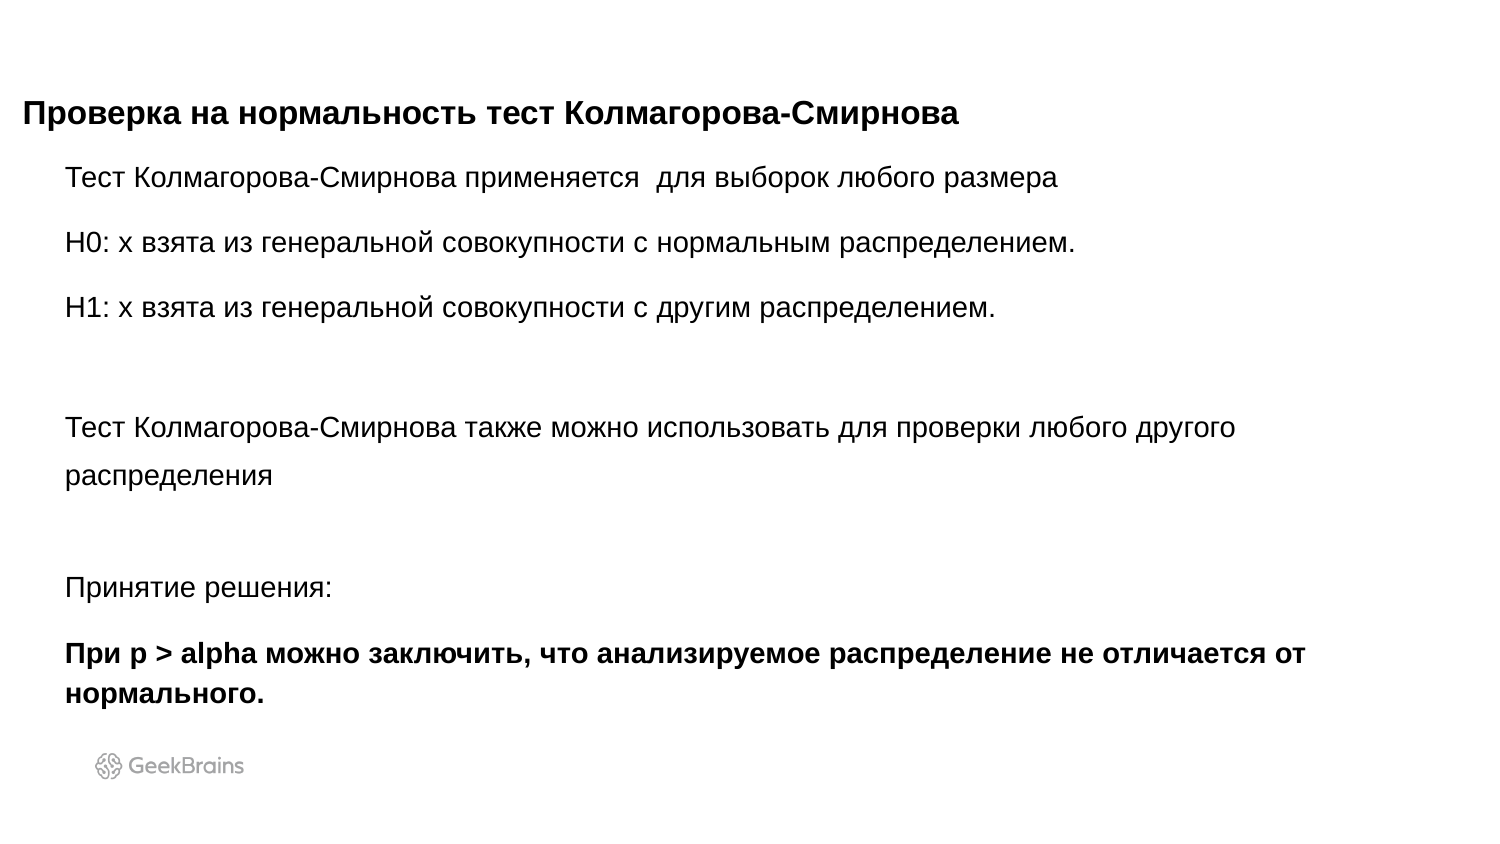

Проверка на нормальность тест Колмагорова-Смирнова

Тест Колмагорова-Смирнова применяется  для выборок любого размера
H0: x взята из генеральной совокупности с нормальным распределением.
H1: x взята из генеральной совокупности с другим распределением.

Тест Колмагорова-Смирнова также можно использовать для проверки любого другого распределения
Принятие решения:
При р > alpha можно заключить, что анализируемое распределение не отличается от нормального.